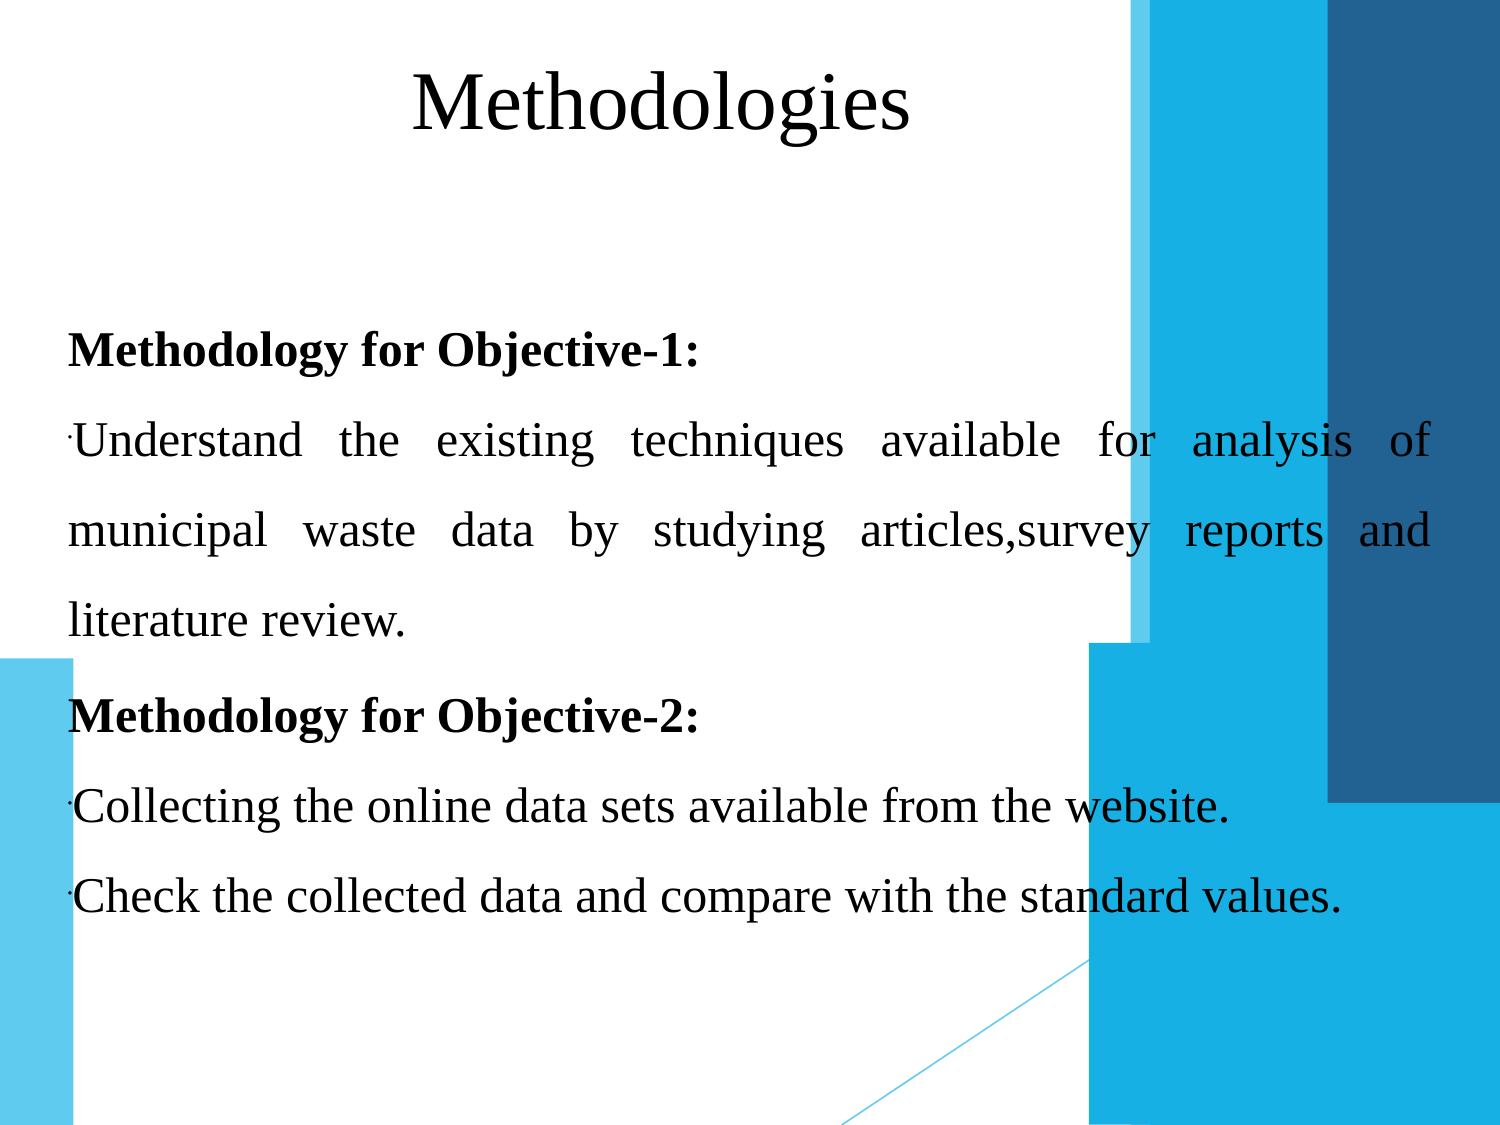

Methodologies
Methodology for Objective-1:
Understand the existing techniques available for analysis of municipal waste data by studying articles,survey reports and literature review.
Methodology for Objective-2:
Collecting the online data sets available from the website.
Check the collected data and compare with the standard values.